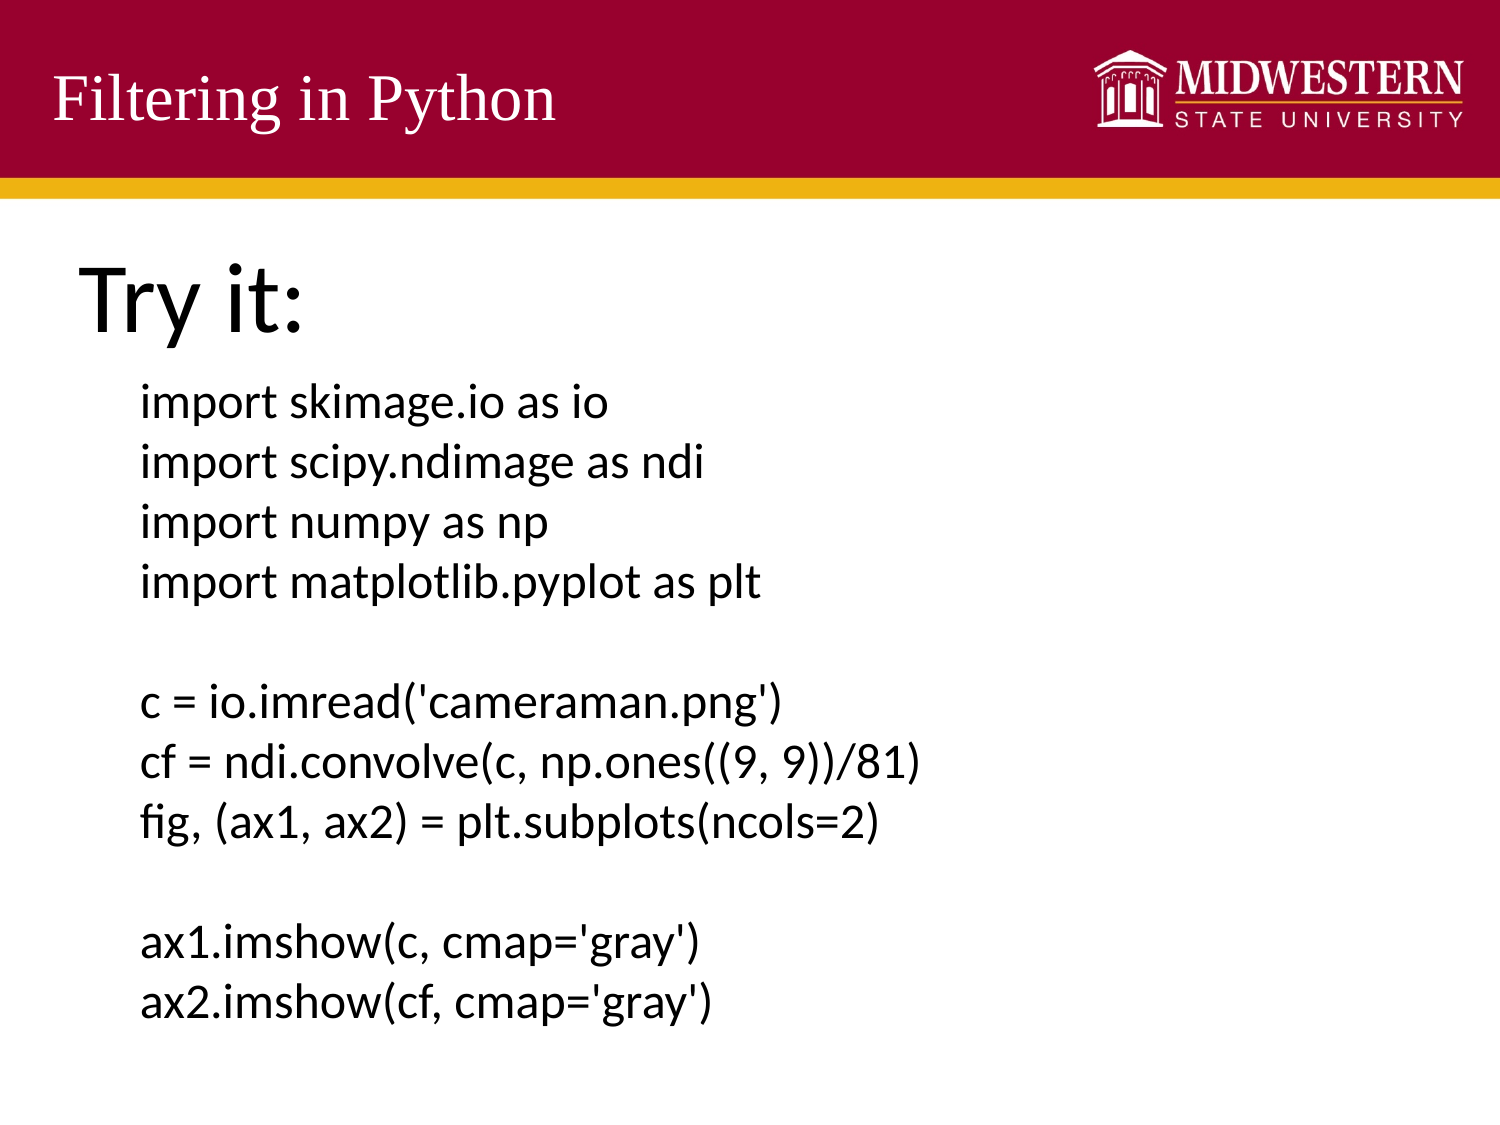

# Filtering in Python
Try it:
import skimage.io as io
import scipy.ndimage as ndi
import numpy as np
import matplotlib.pyplot as plt

c = io.imread('cameraman.png')
cf = ndi.convolve(c, np.ones((9, 9))/81)
fig, (ax1, ax2) = plt.subplots(ncols=2)

ax1.imshow(c, cmap='gray')
ax2.imshow(cf, cmap='gray')